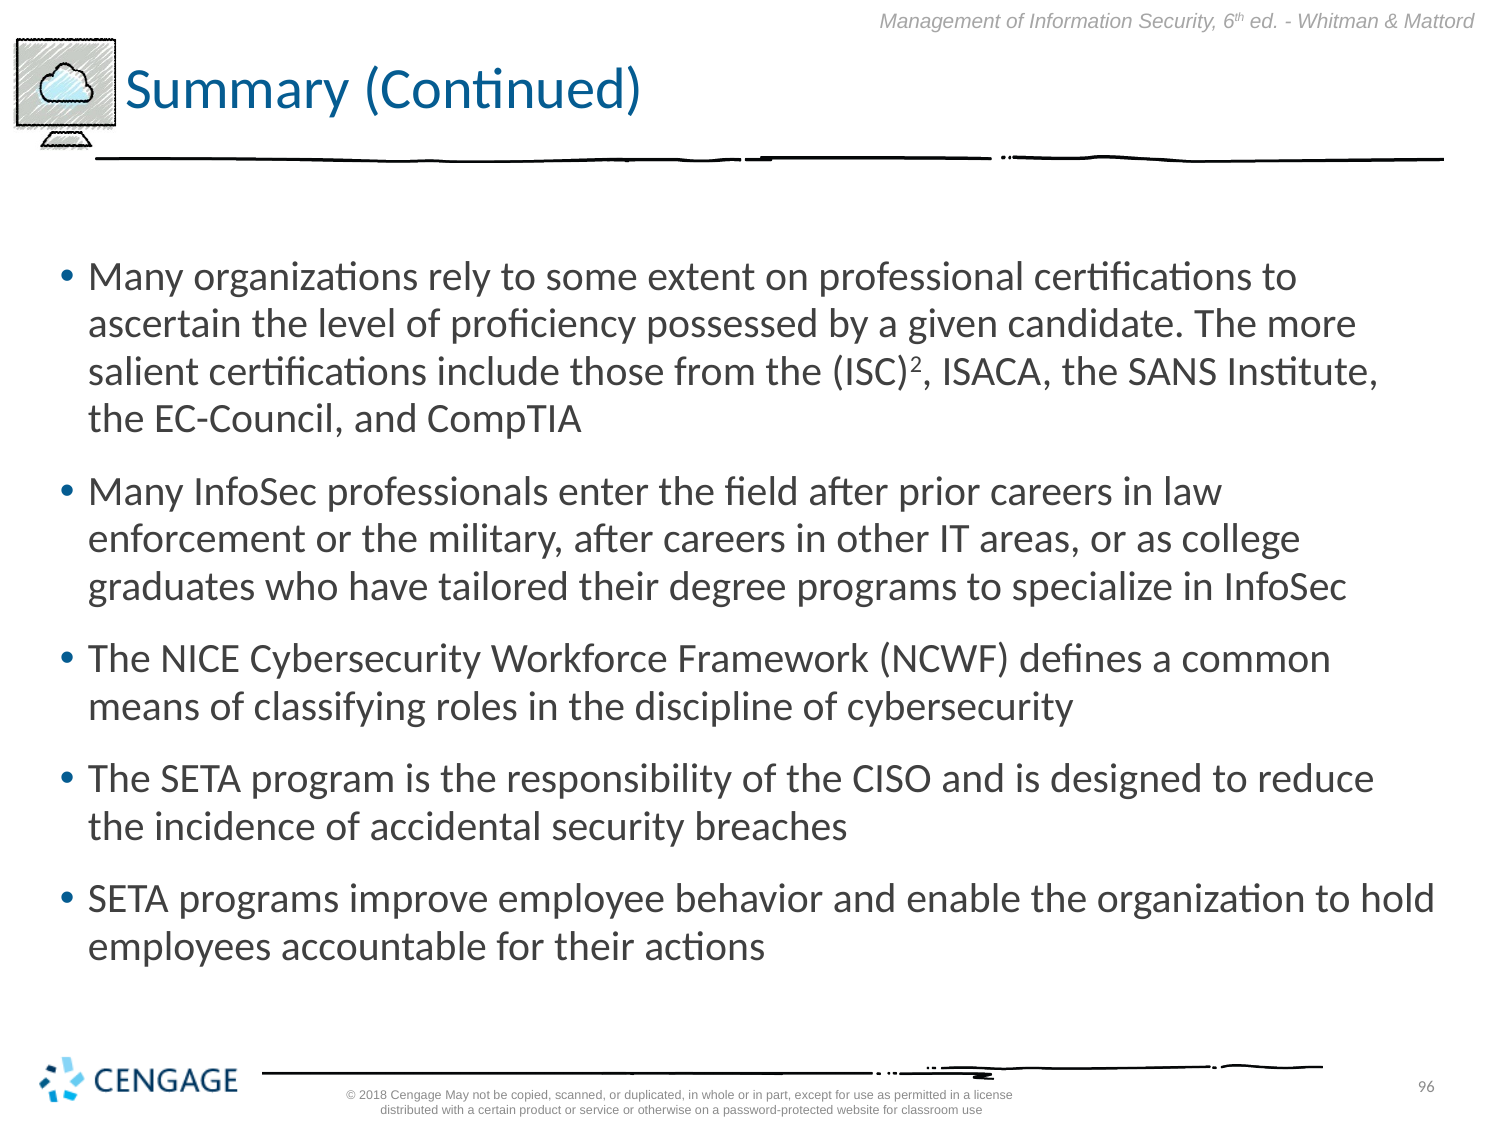

# Summary (Continued)
Many organizations rely to some extent on professional certifications to ascertain the level of proficiency possessed by a given candidate. The more salient certifications include those from the (ISC)2, ISACA, the SANS Institute, the EC-Council, and CompTIA
Many InfoSec professionals enter the field after prior careers in law enforcement or the military, after careers in other IT areas, or as college graduates who have tailored their degree programs to specialize in InfoSec
The NICE Cybersecurity Workforce Framework (NCWF) defines a common means of classifying roles in the discipline of cybersecurity
The SETA program is the responsibility of the CISO and is designed to reduce the incidence of accidental security breaches
SETA programs improve employee behavior and enable the organization to hold employees accountable for their actions